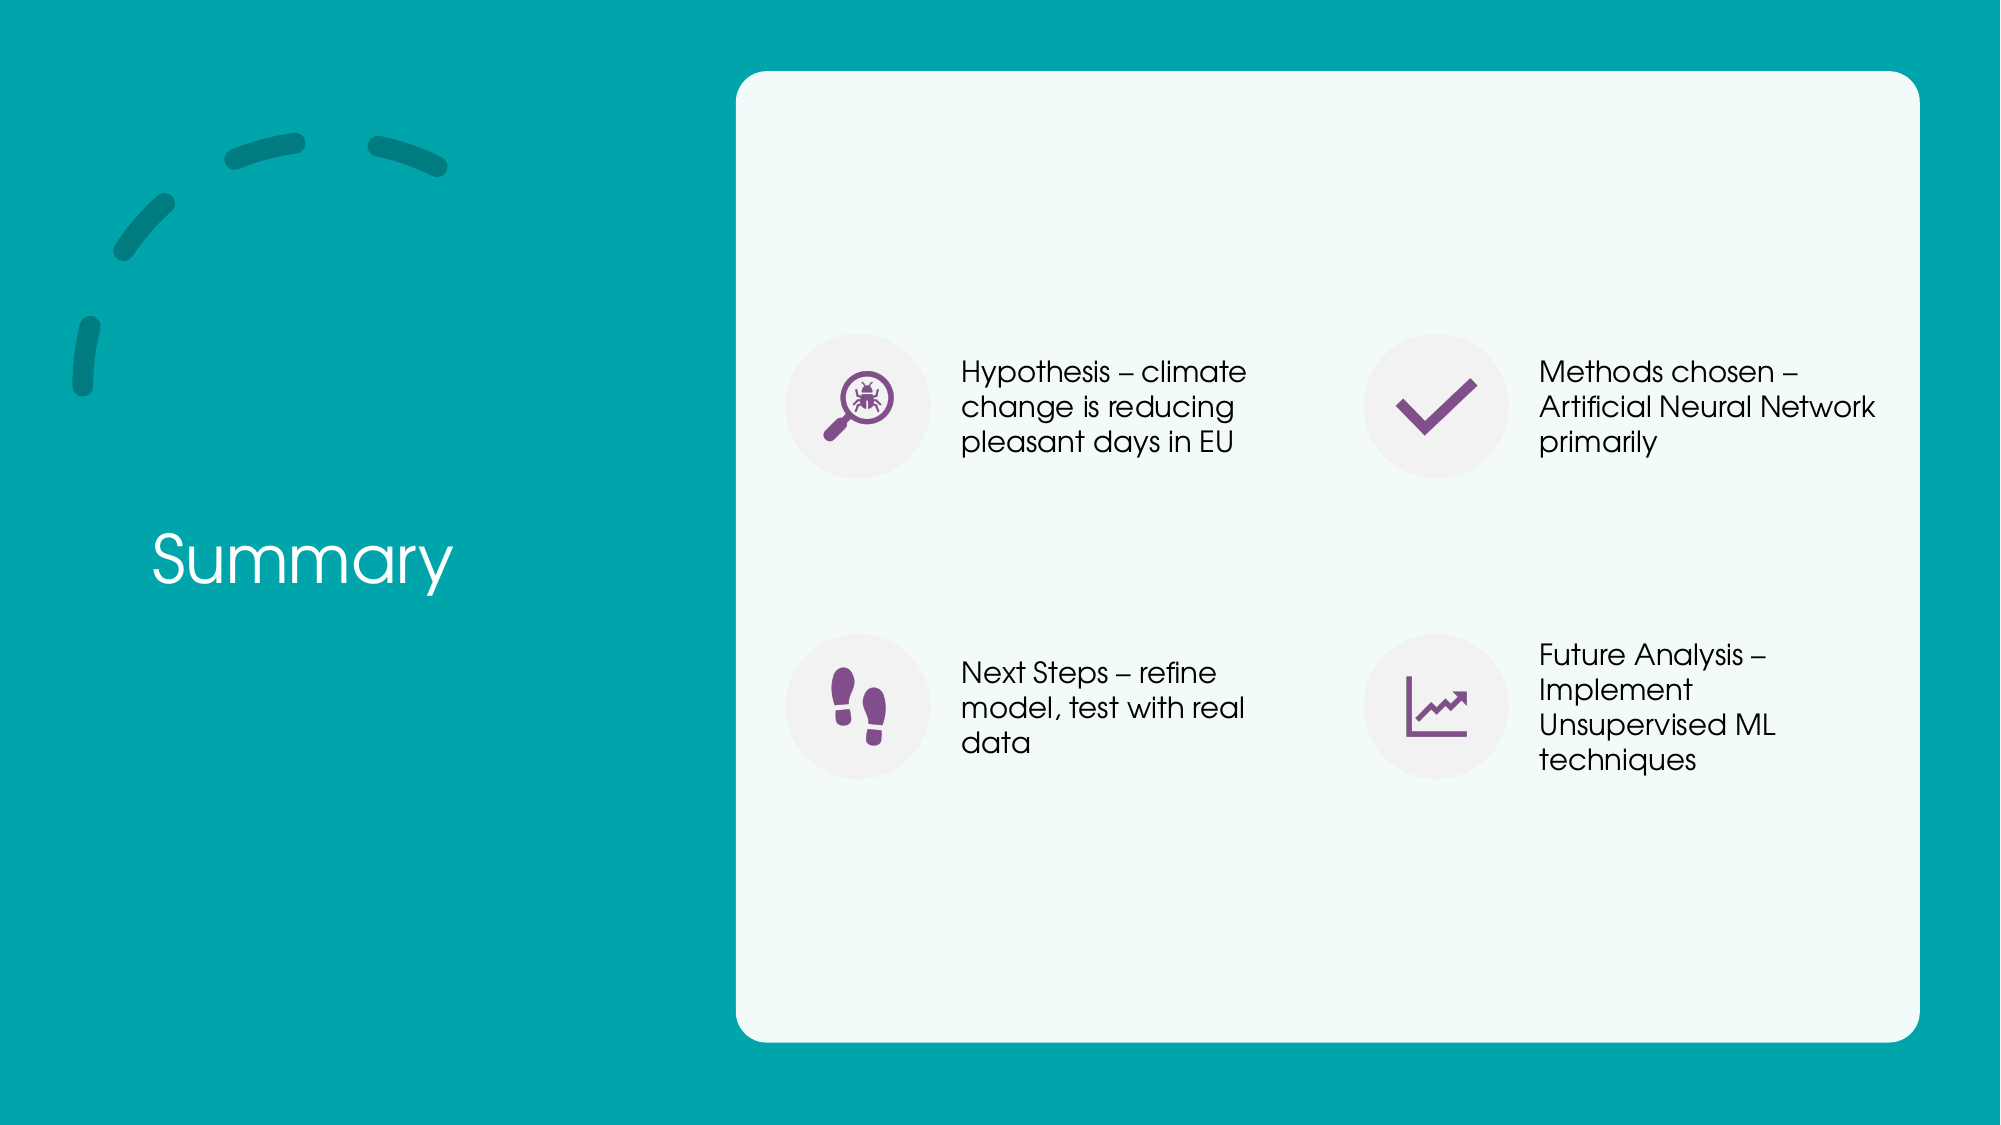

Hypothesis – climate change is reducing pleasant days in EU
Methods chosen – Artificial Neural Network primarily
Next Steps – refine model, test with real data
Future Analysis –  Implement Unsupervised ML techniques
# Summary